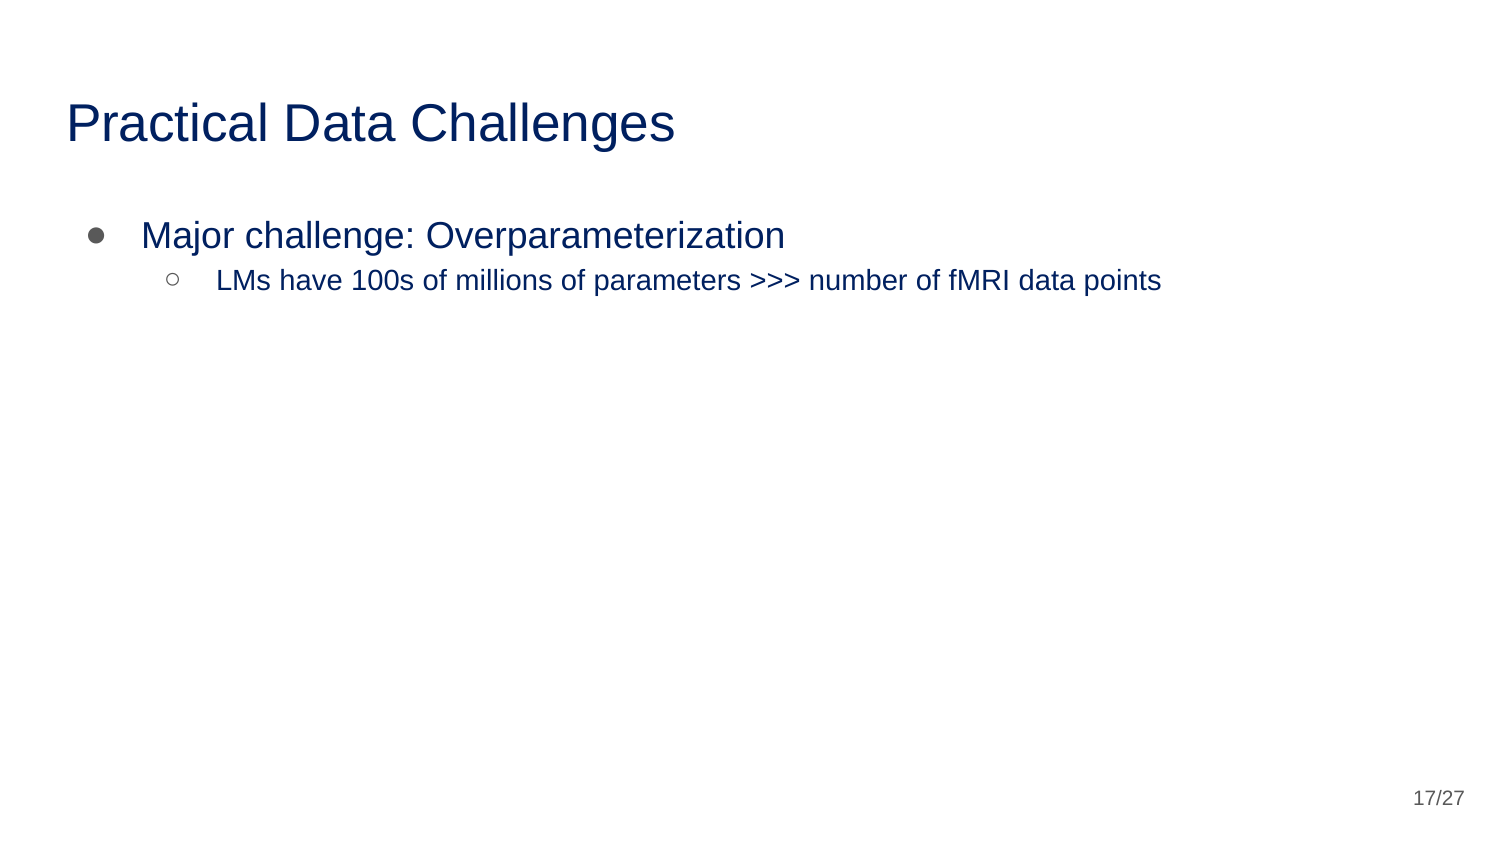

# Practical Data Challenges
Major challenge: Overparameterization
LMs have 100s of millions of parameters >>> number of fMRI data points

17/27